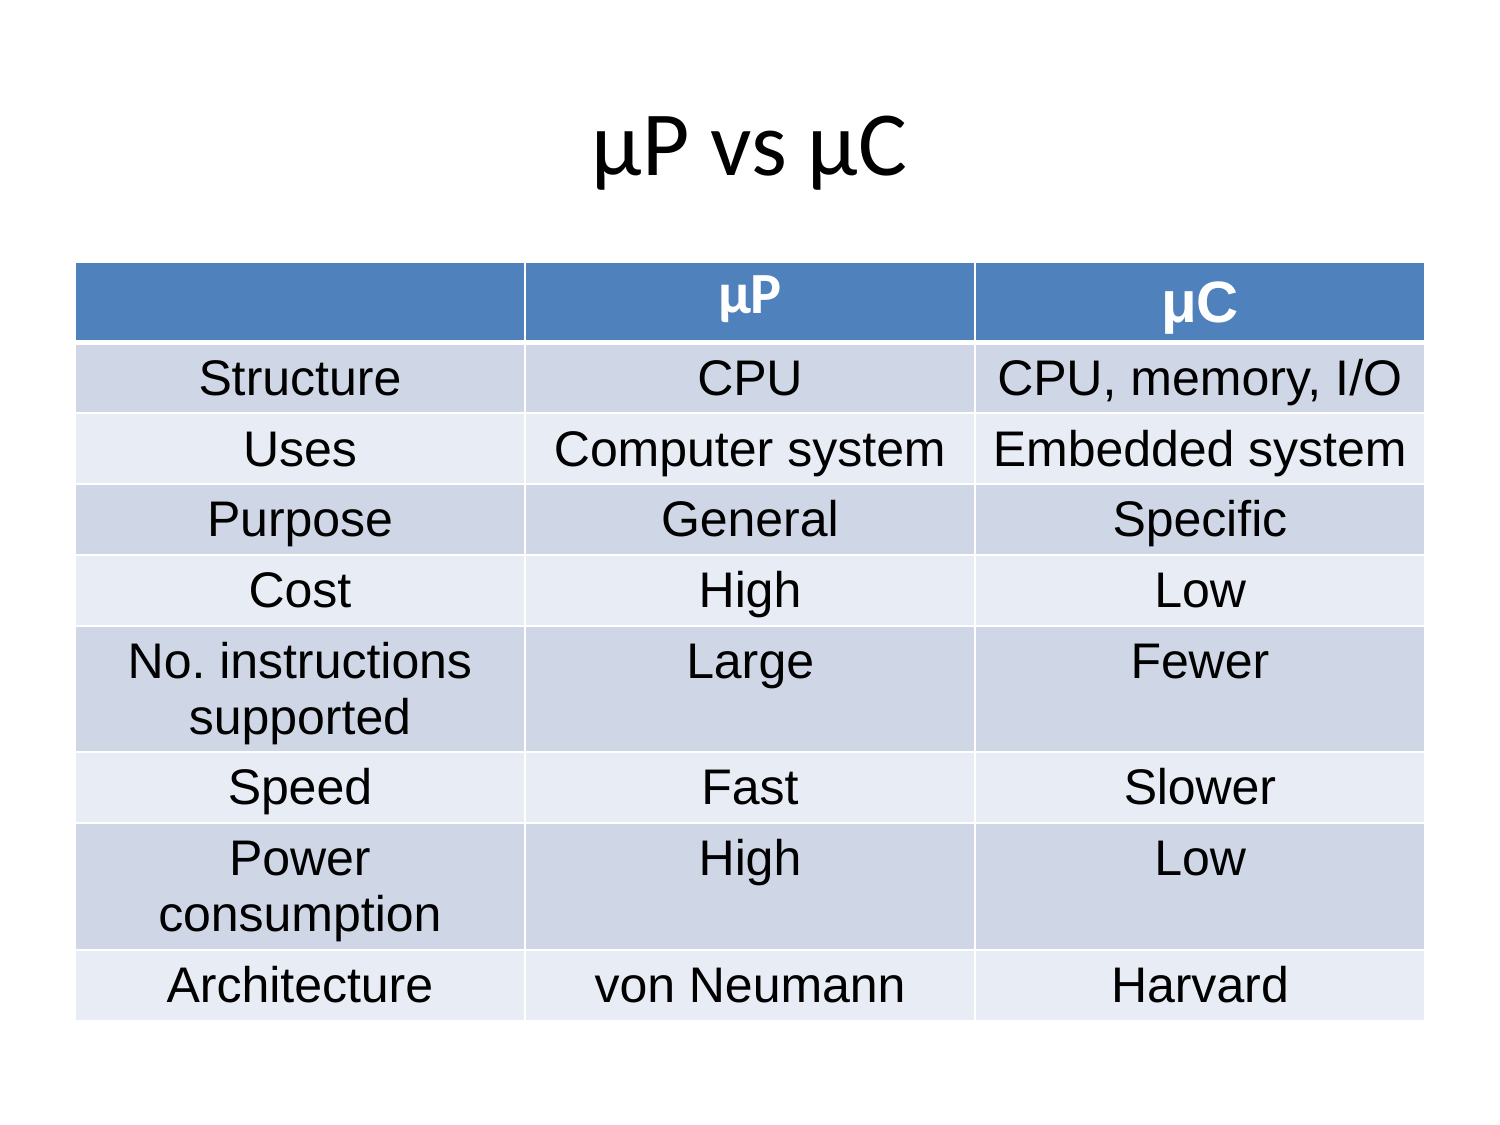

# μP vs μC
|  | μP | μC |
| --- | --- | --- |
| Structure | CPU | CPU, memory, I/O |
| Uses | Computer system | Embedded system |
| Purpose | General | Specific |
| Cost | High | Low |
| No. instructions supported | Large | Fewer |
| Speed | Fast | Slower |
| Power consumption | High | Low |
| Architecture | von Neumann | Harvard |